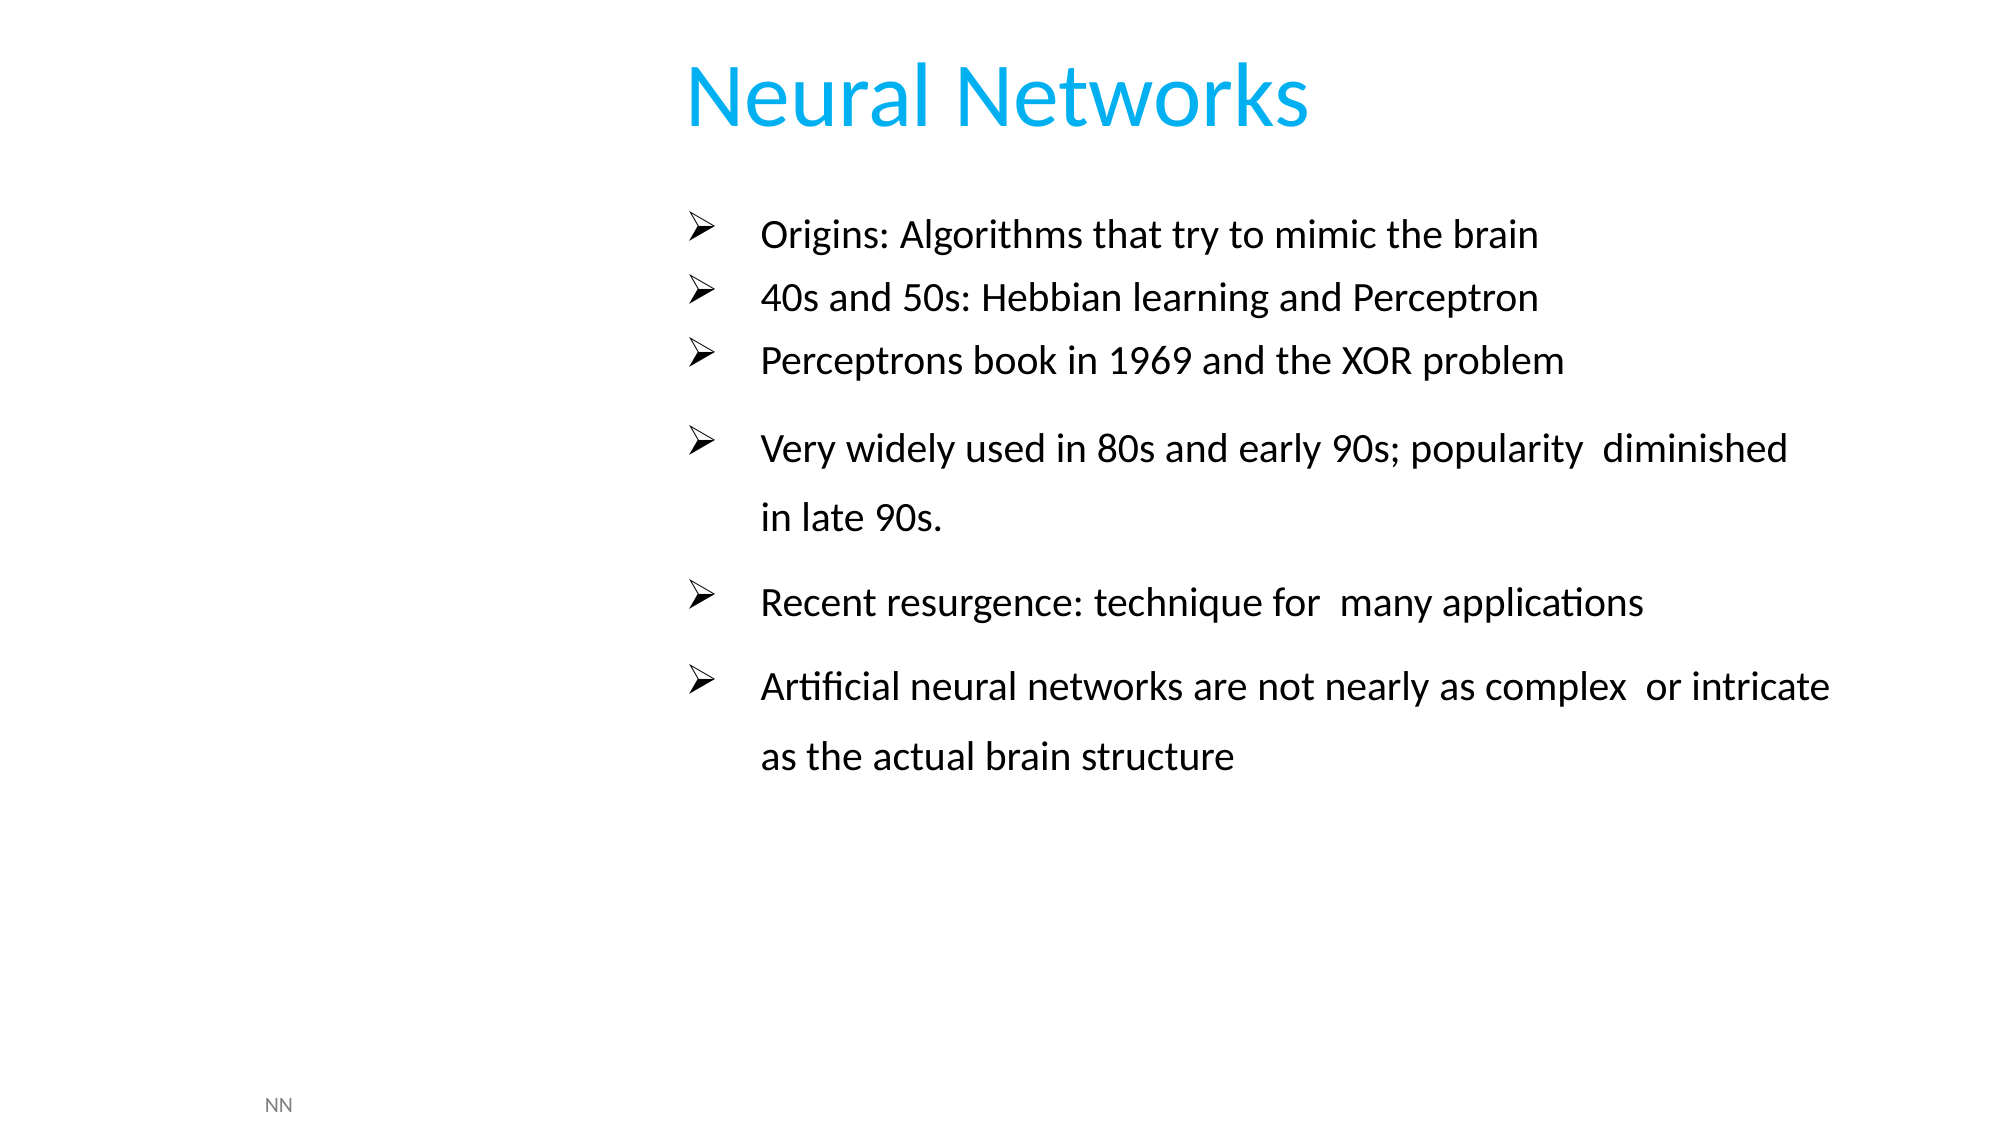

# Neural Networks
Origins: Algorithms that try to mimic the brain
40s and 50s: Hebbian learning and Perceptron
Perceptrons book in 1969 and the XOR problem
Very widely used in 80s and early 90s; popularity  diminished in late 90s.
Recent resurgence: technique for  many applications
Artificial neural networks are not nearly as complex  or intricate as the actual brain structure
NN